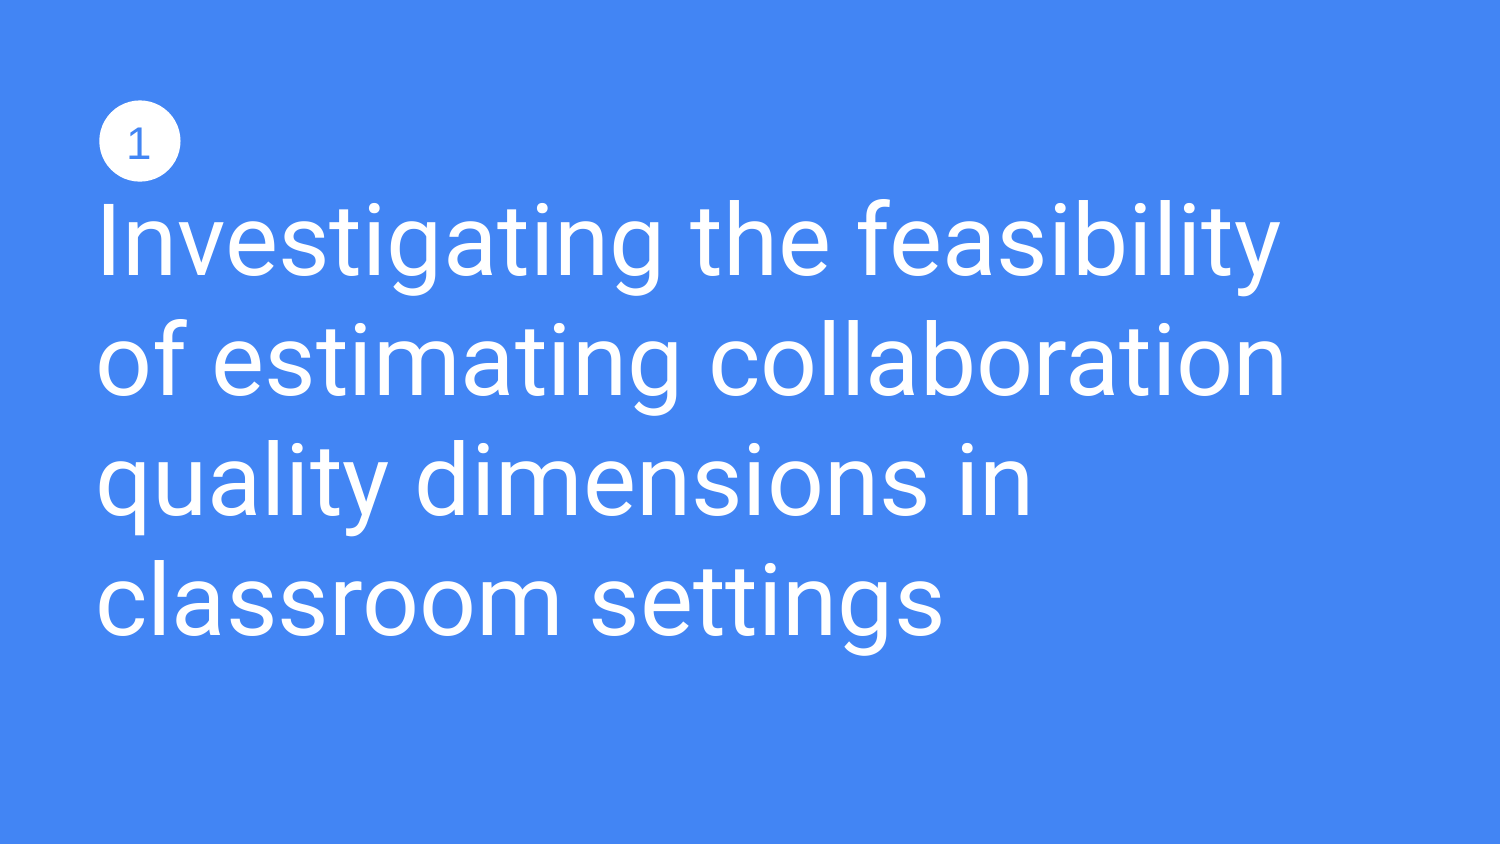

# Investigating the feasibility of estimating collaboration quality dimensions in classroom settings
1